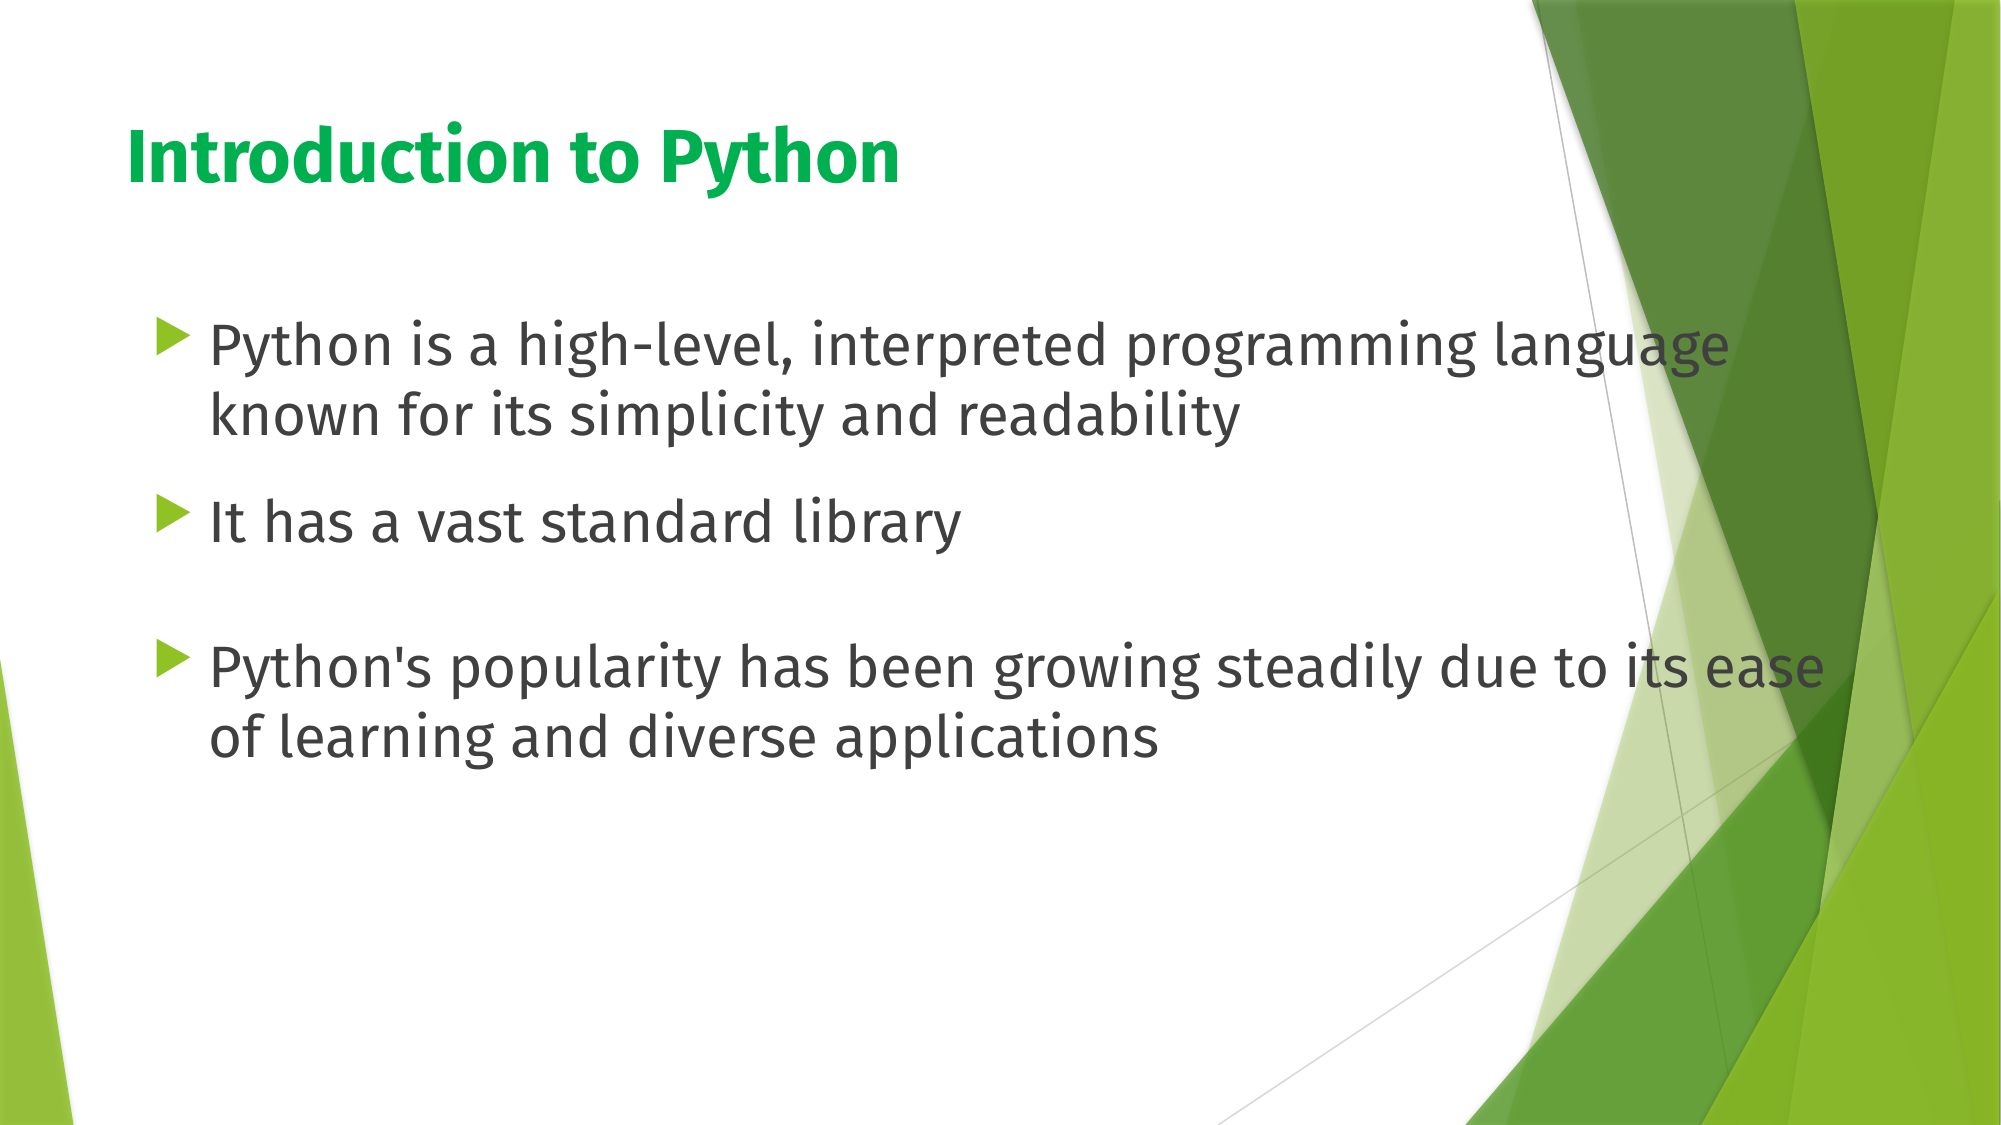

# Introduction to Python
Python is a high-level, interpreted programming language known for its simplicity and readability
It has a vast standard library
Python's popularity has been growing steadily due to its ease of learning and diverse applications